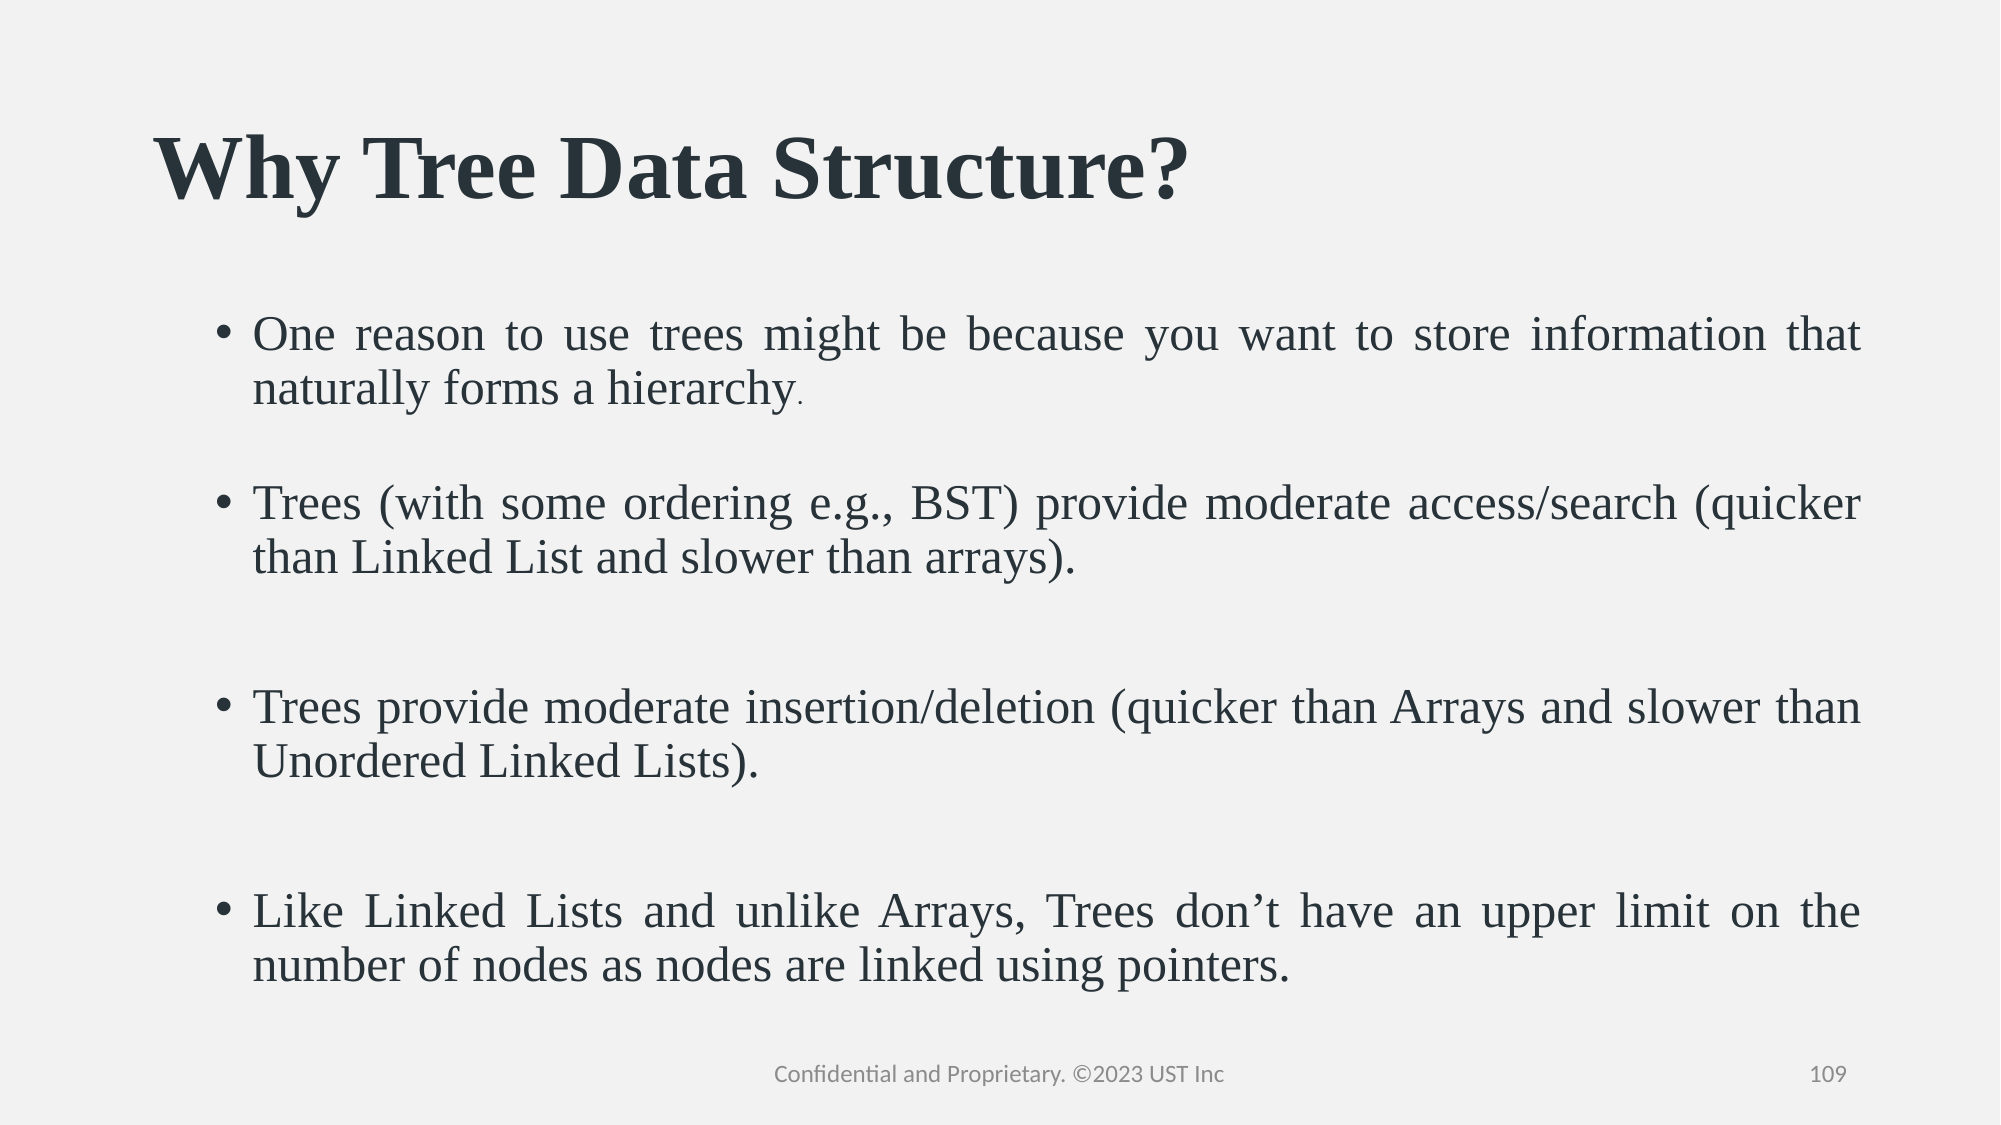

# Why Tree Data Structure?
One reason to use trees might be because you want to store information that naturally forms a hierarchy.

Trees (with some ordering e.g., BST) provide moderate access/search (quicker than Linked List and slower than arrays).

Trees provide moderate insertion/deletion (quicker than Arrays and slower than Unordered Linked Lists).

Like Linked Lists and unlike Arrays, Trees don’t have an upper limit on the number of nodes as nodes are linked using pointers.

Confidential and Proprietary. ©2023 UST Inc
109